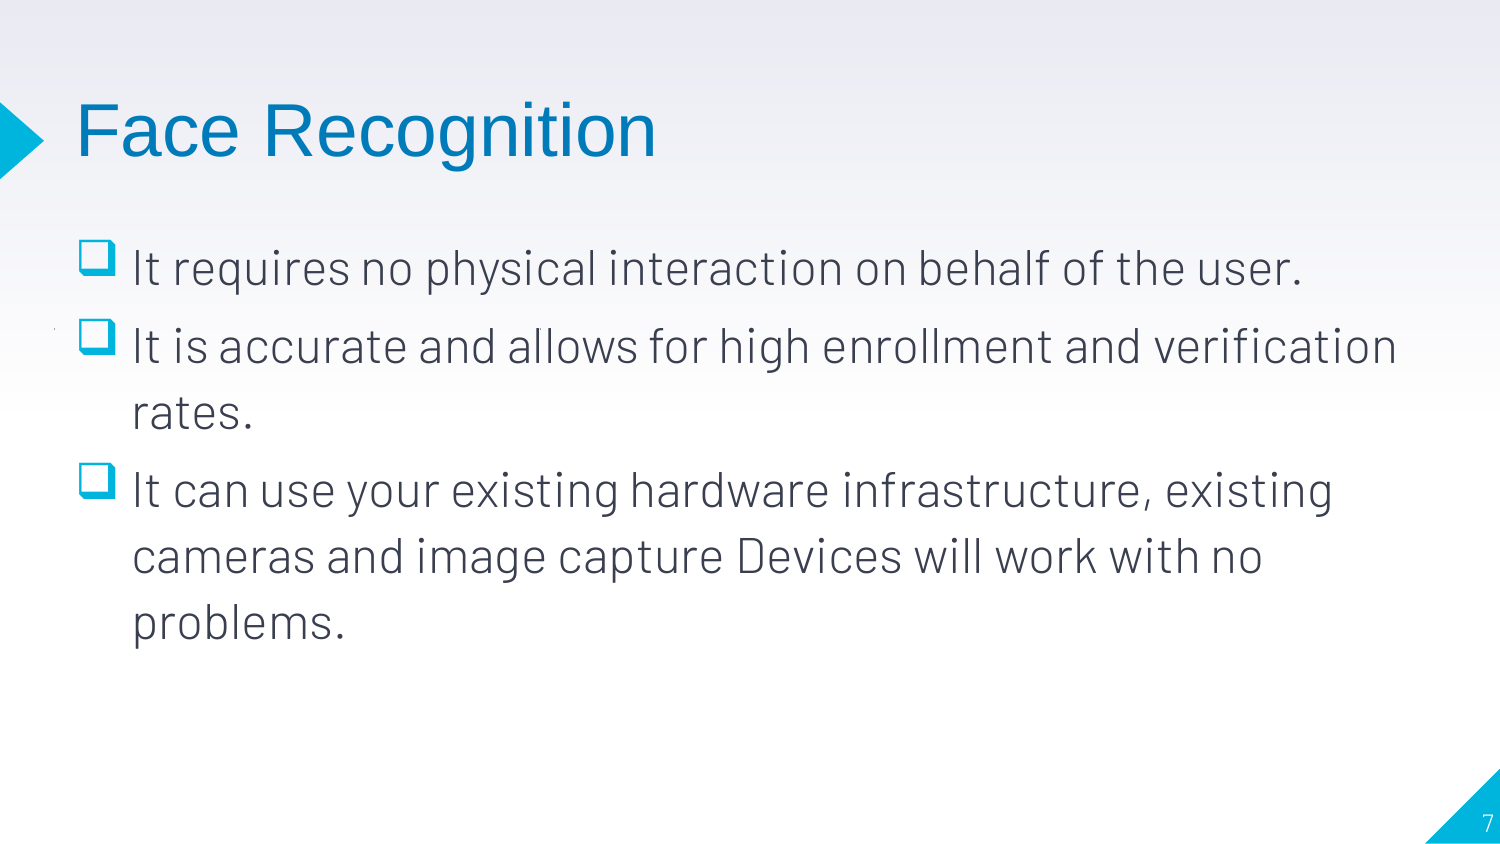

# Face Recognition
It requires no physical interaction on behalf of the user.
It is accurate and allows for high enrollment and verification rates.
It can use your existing hardware infrastructure, existing cameras and image capture Devices will work with no problems.

1
1
7